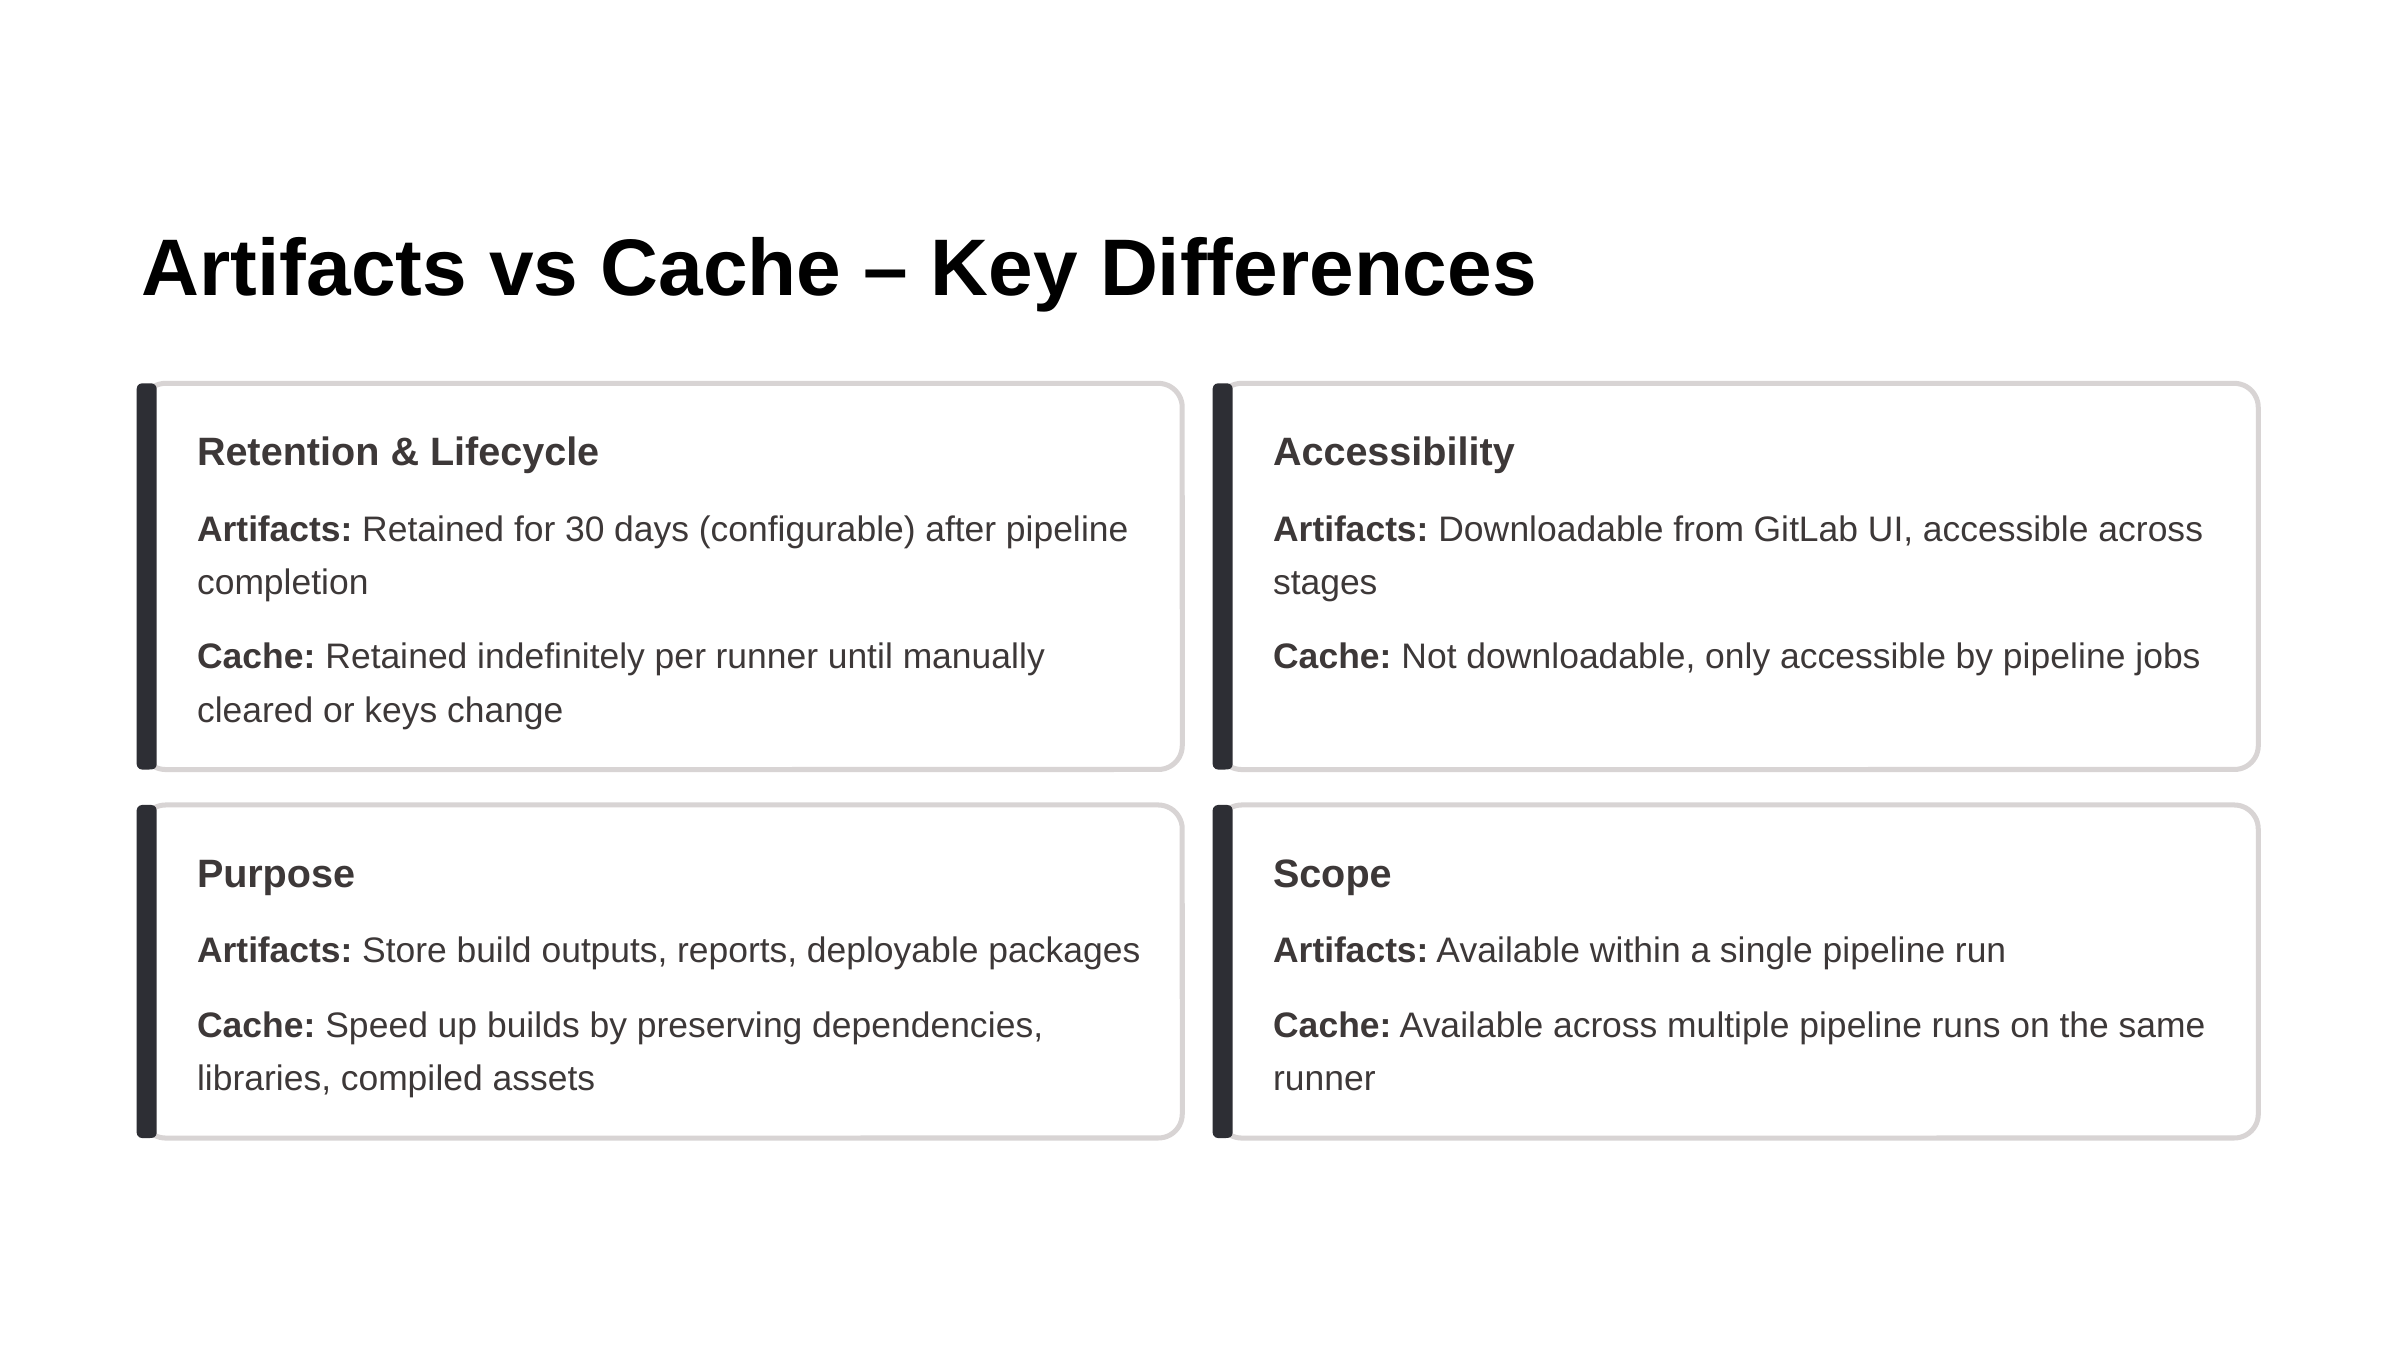

Artifacts vs Cache – Key Differences

Retention & Lifecycle
Accessibility
Artifacts: Retained for 30 days (configurable) after pipeline completion
Artifacts: Downloadable from GitLab UI, accessible across stages
Cache: Retained indefinitely per runner until manually cleared or keys change
Cache: Not downloadable, only accessible by pipeline jobs

Purpose
Scope
Artifacts: Store build outputs, reports, deployable packages
Artifacts: Available within a single pipeline run
Cache: Speed up builds by preserving dependencies, libraries, compiled assets
Cache: Available across multiple pipeline runs on the same runner